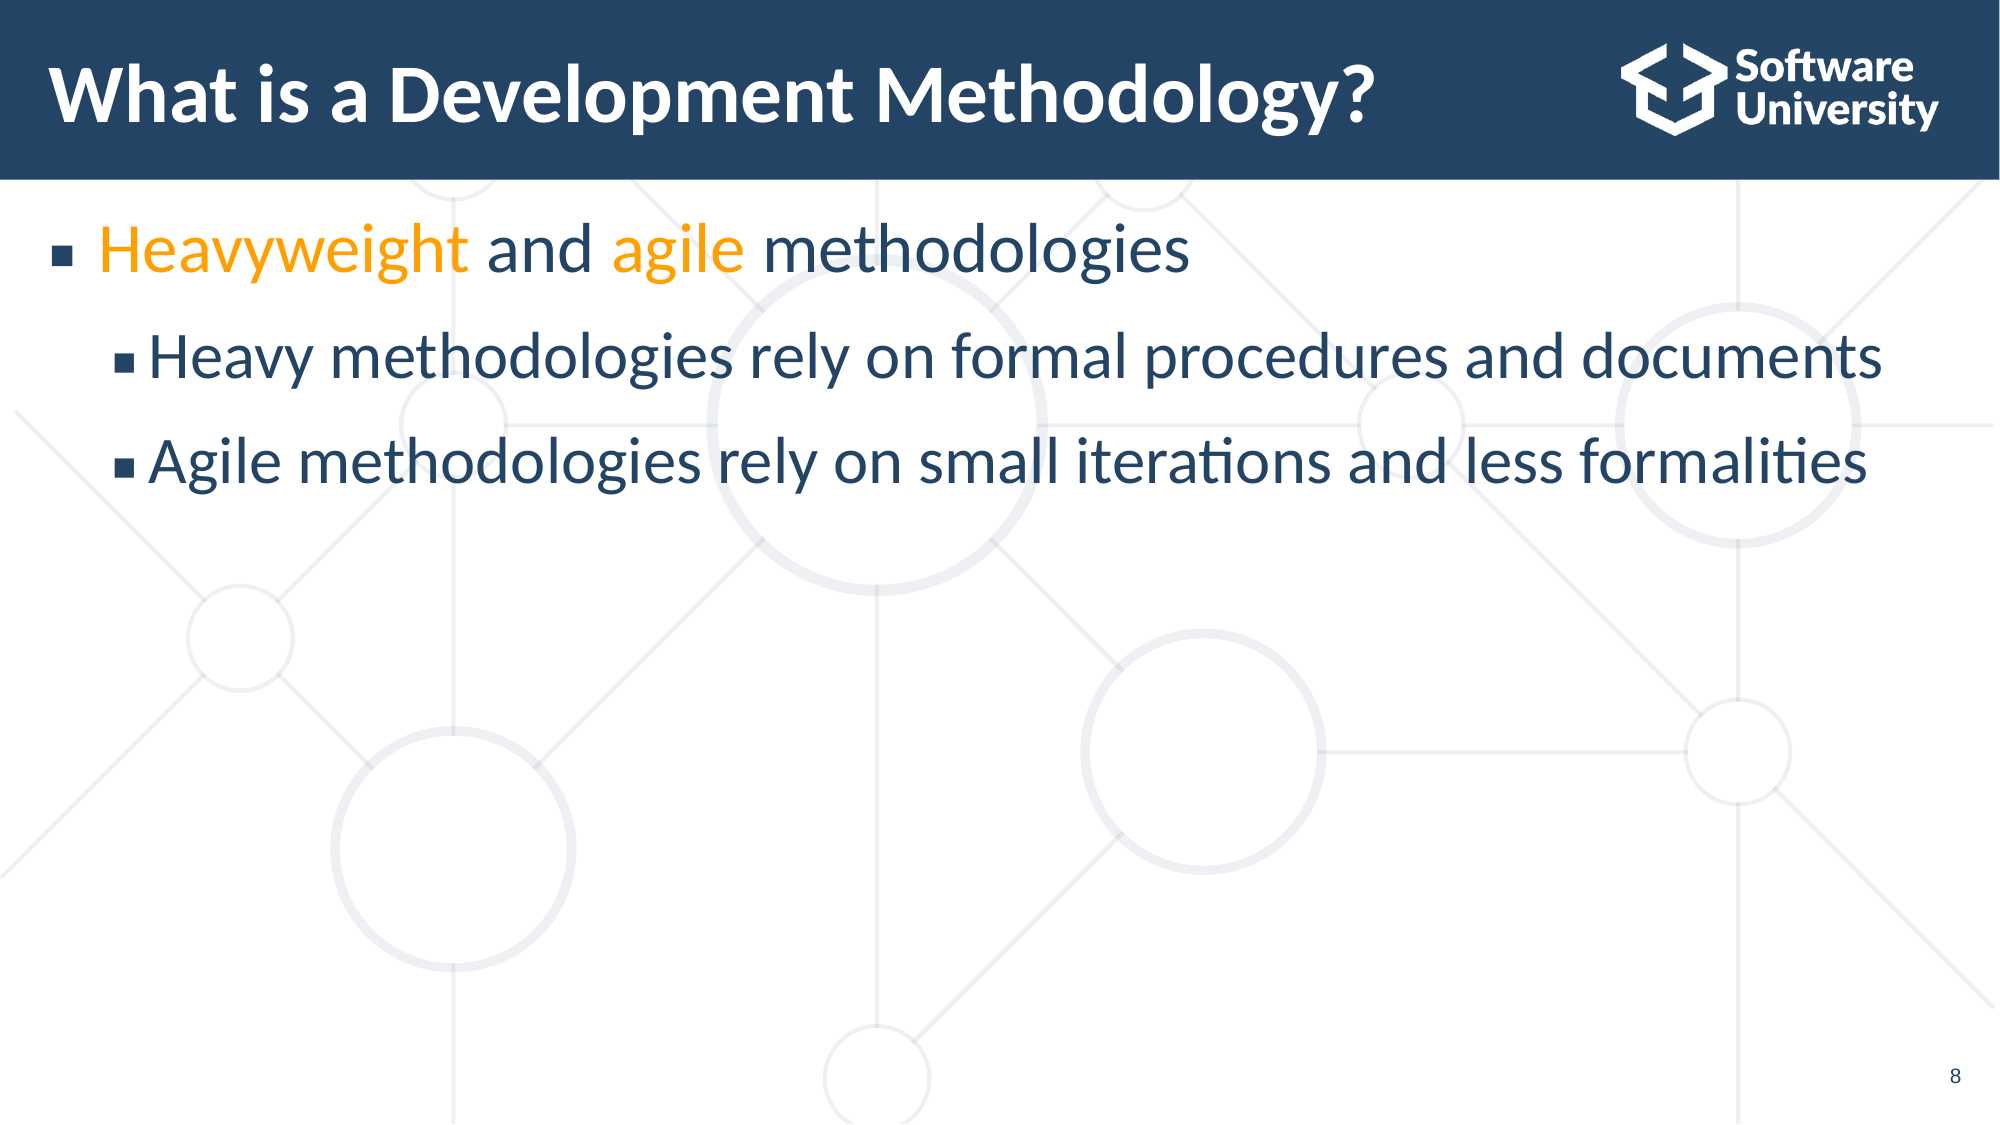

# What is a Development Methodology?
Heavyweight and agile methodologies
Heavy methodologies rely on formal procedures and documents
Agile methodologies rely on small iterations and less formalities

8